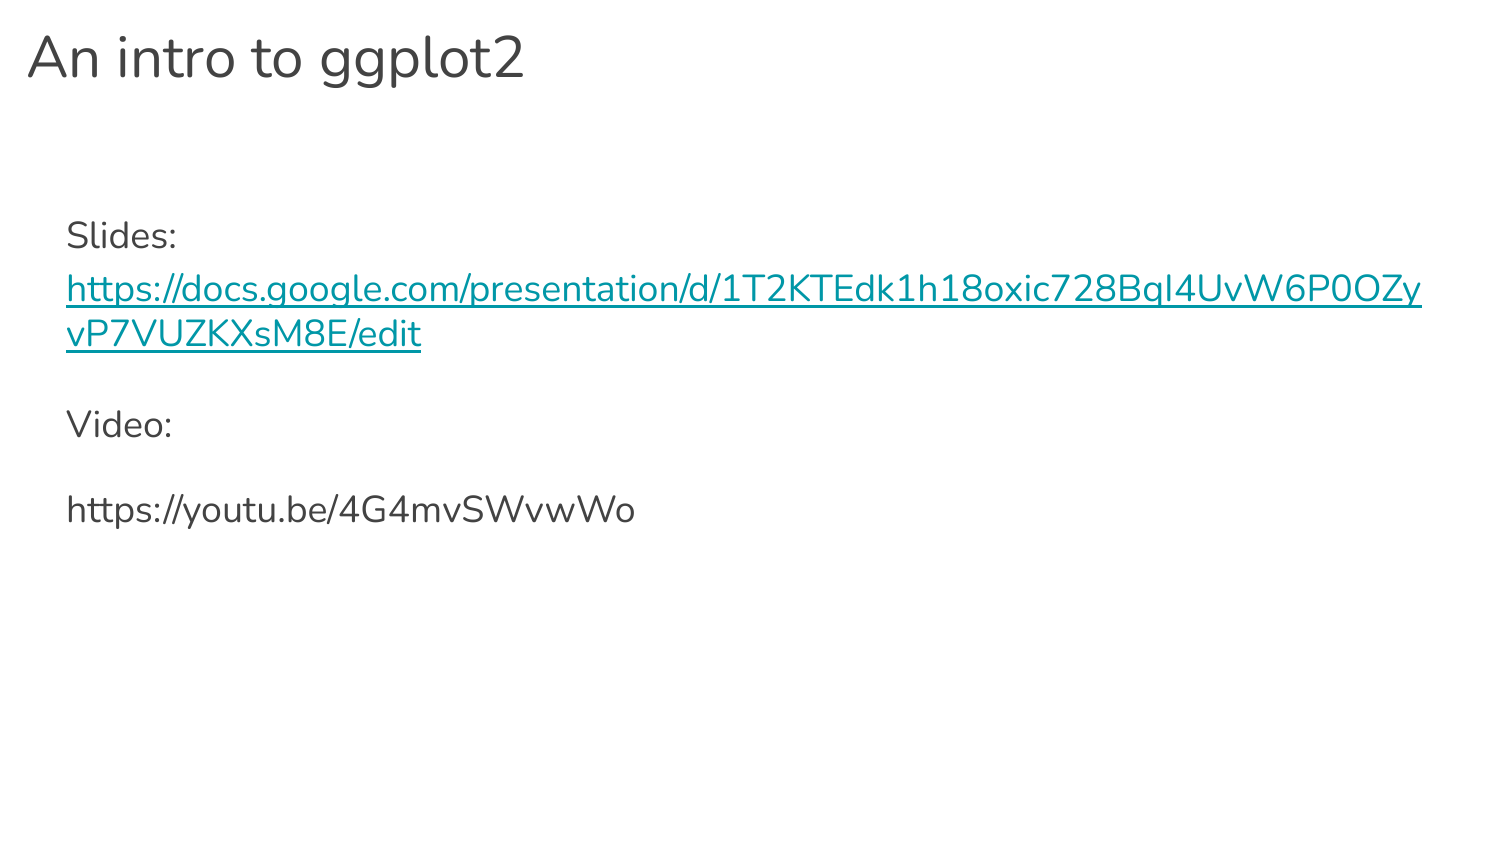

# An intro to ggplot2
Slides: https://docs.google.com/presentation/d/1T2KTEdk1h18oxic728BqI4UvW6P0OZyvP7VUZKXsM8E/edit
Video:
https://youtu.be/4G4mvSWvwWo